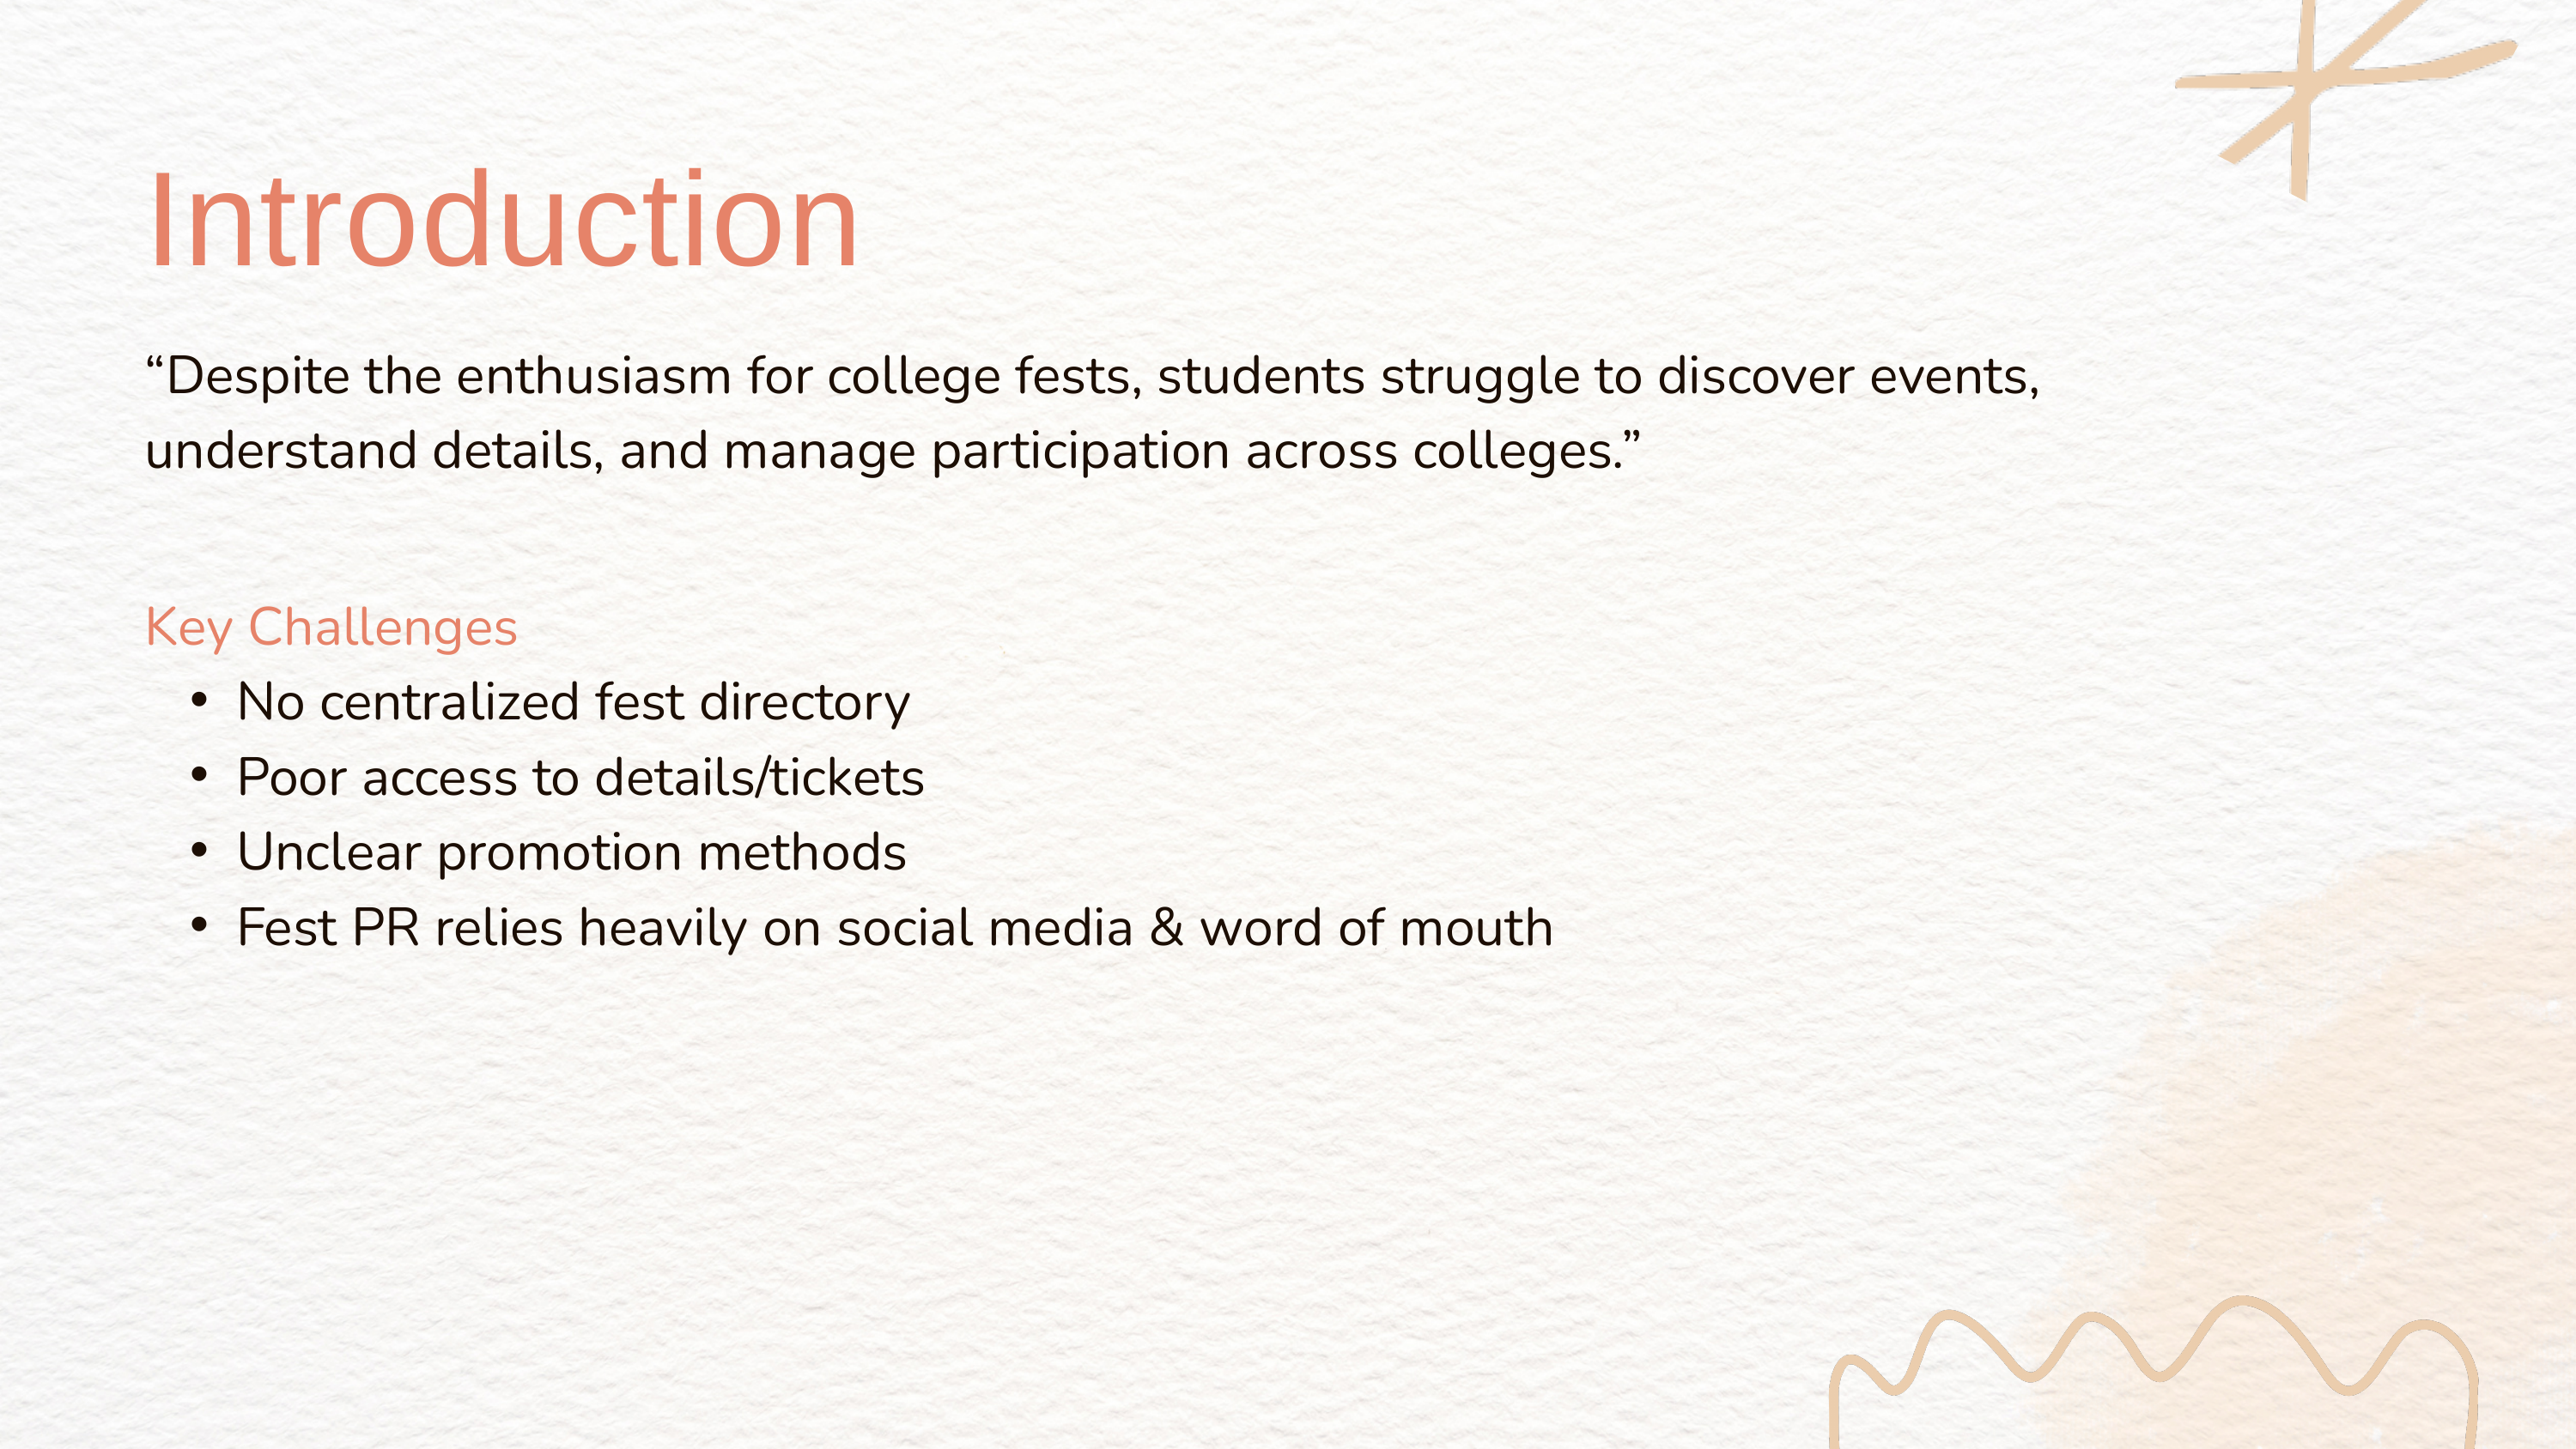

Introduction
“Despite the enthusiasm for college fests, students struggle to discover events, understand details, and manage participation across colleges.”
Key Challenges
No centralized fest directory
Poor access to details/tickets
Unclear promotion methods
Fest PR relies heavily on social media & word of mouth